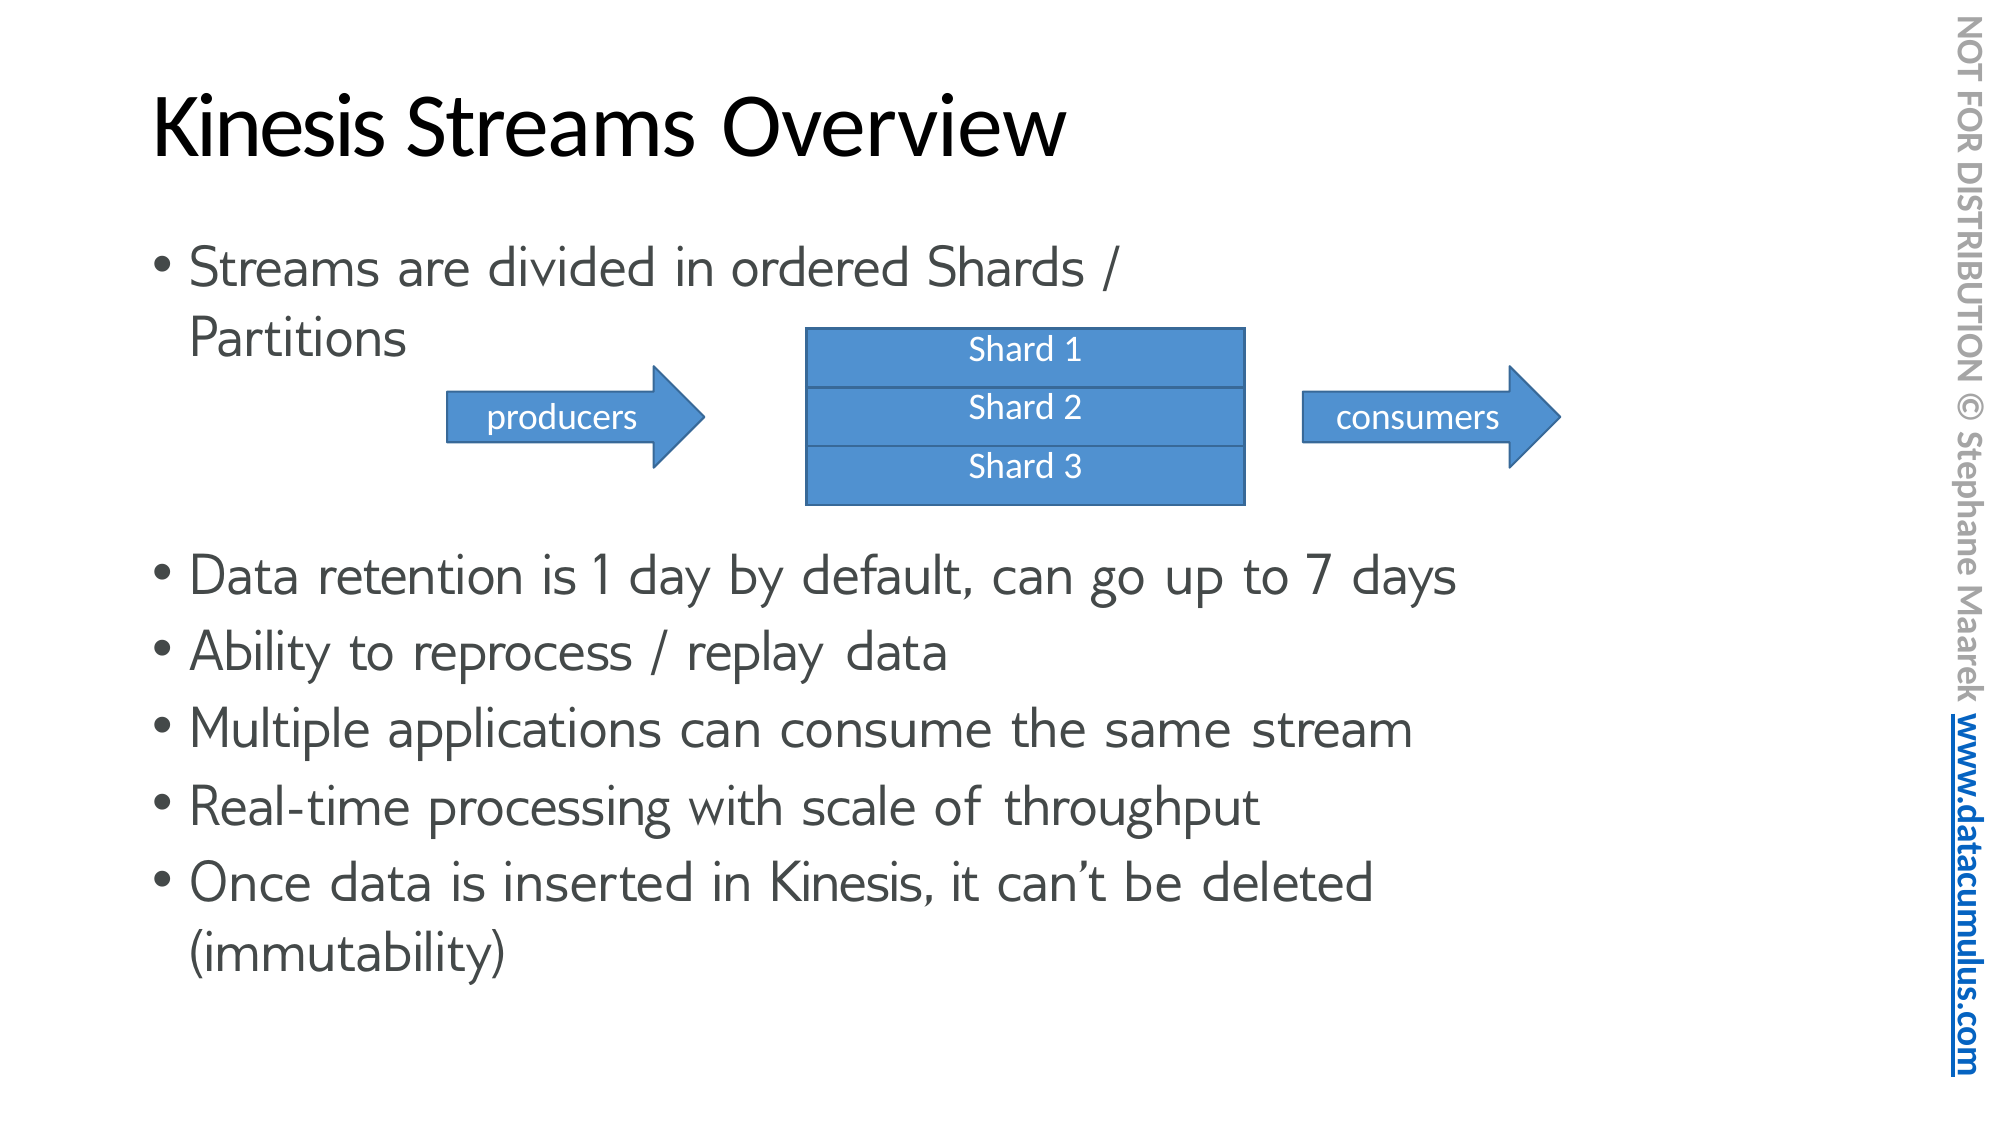

NOT FOR DISTRIBUTION © Stephane Maarek www.datacumulus.com
# Kinesis Streams Overview
Streams are divided in ordered Shards / Partitions
| Shard 1 |
| --- |
| Shard 2 |
| Shard 3 |

producers
consumers
Data retention is 1 day by default, can go up to 7 days
Ability to reprocess / replay data
Multiple applications can consume the same stream
Real-time processing with scale of throughput
Once data is inserted in Kinesis, it can’t be deleted (immutability)
© Stephane Maarek